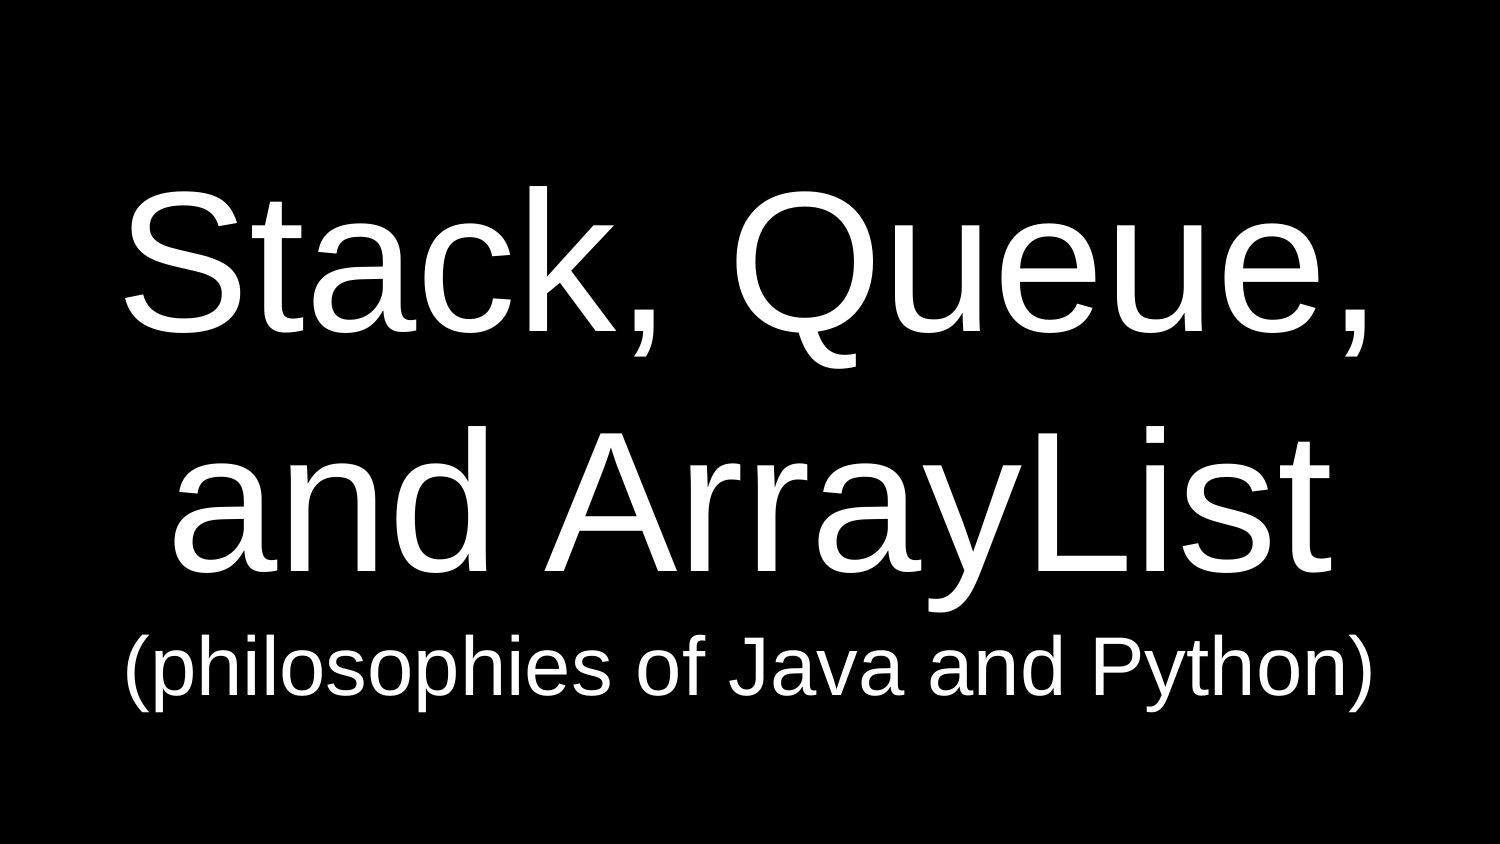

# Stack, Queue, and ArrayList (philosophies of Java and Python)